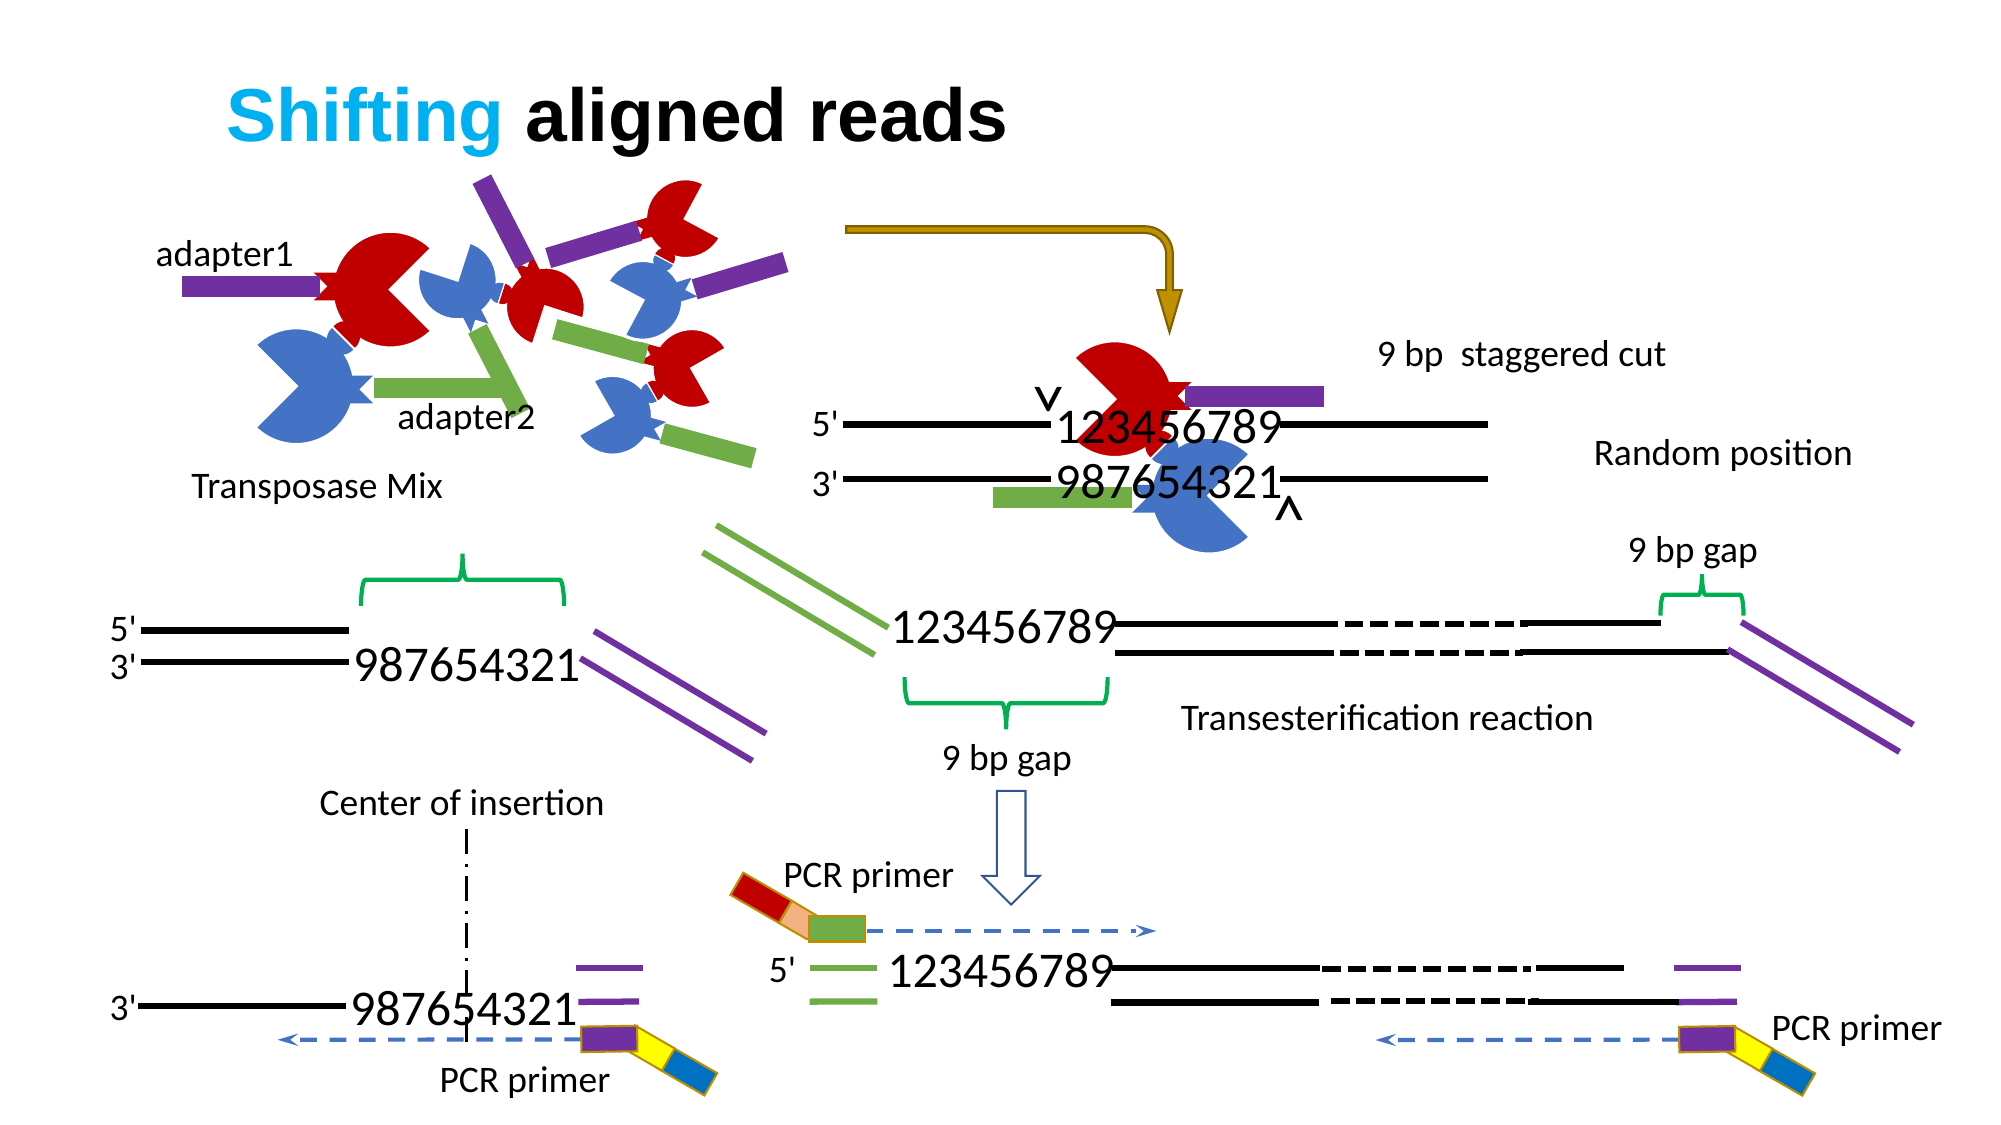

Shifting aligned reads

adapter1

adapter2

9 bp  staggered cut
>
123456789
5'
Random position
987654321
>
3'

Transposase Mix
9 bp gap

123456789
5'

987654321
3'
9 bp gap
Transesterification reaction
Center of insertion

PCR primer

123456789
5'
987654321
3'
PCR primer

PCR primer